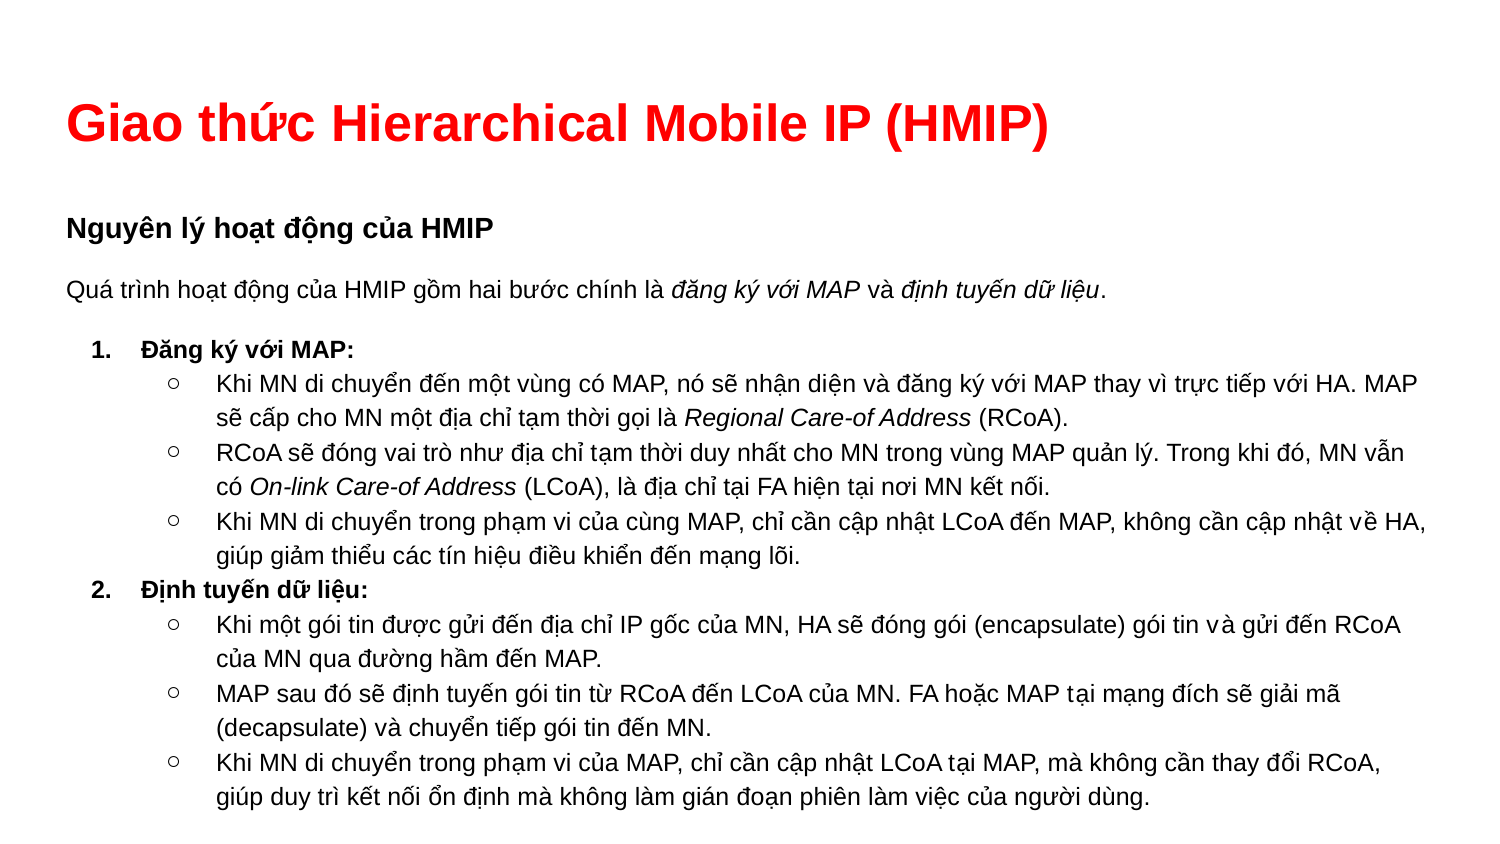

# Giao thức Hierarchical Mobile IP (HMIP)
Nguyên lý hoạt động của HMIP
Quá trình hoạt động của HMIP gồm hai bước chính là đăng ký với MAP và định tuyến dữ liệu.
Đăng ký với MAP:
Khi MN di chuyển đến một vùng có MAP, nó sẽ nhận diện và đăng ký với MAP thay vì trực tiếp với HA. MAP sẽ cấp cho MN một địa chỉ tạm thời gọi là Regional Care-of Address (RCoA).
RCoA sẽ đóng vai trò như địa chỉ tạm thời duy nhất cho MN trong vùng MAP quản lý. Trong khi đó, MN vẫn có On-link Care-of Address (LCoA), là địa chỉ tại FA hiện tại nơi MN kết nối.
Khi MN di chuyển trong phạm vi của cùng MAP, chỉ cần cập nhật LCoA đến MAP, không cần cập nhật về HA, giúp giảm thiểu các tín hiệu điều khiển đến mạng lõi.
Định tuyến dữ liệu:
Khi một gói tin được gửi đến địa chỉ IP gốc của MN, HA sẽ đóng gói (encapsulate) gói tin và gửi đến RCoA của MN qua đường hầm đến MAP.
MAP sau đó sẽ định tuyến gói tin từ RCoA đến LCoA của MN. FA hoặc MAP tại mạng đích sẽ giải mã (decapsulate) và chuyển tiếp gói tin đến MN.
Khi MN di chuyển trong phạm vi của MAP, chỉ cần cập nhật LCoA tại MAP, mà không cần thay đổi RCoA, giúp duy trì kết nối ổn định mà không làm gián đoạn phiên làm việc của người dùng.